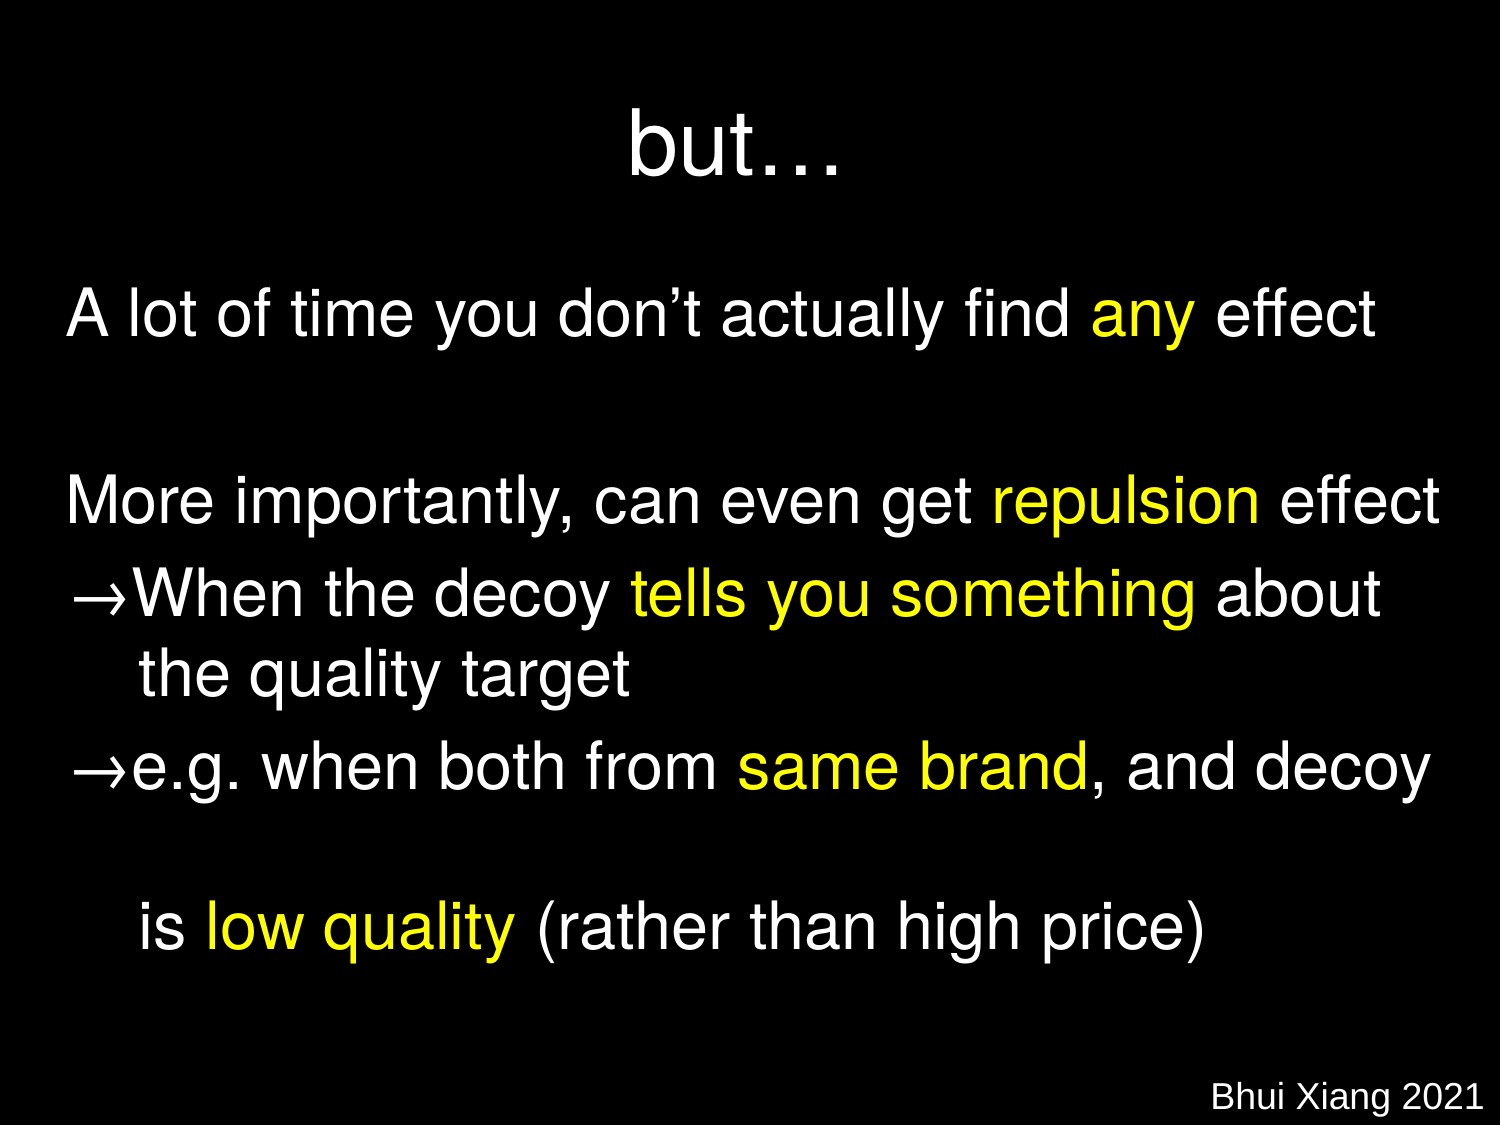

# but…
A lot of time you don’t actually find any effect

More importantly, can even get repulsion effect
→When the decoy tells you something about
    the quality target
→e.g. when both from same brand, and decoy
    is low quality (rather than high price)
Bhui Xiang 2021